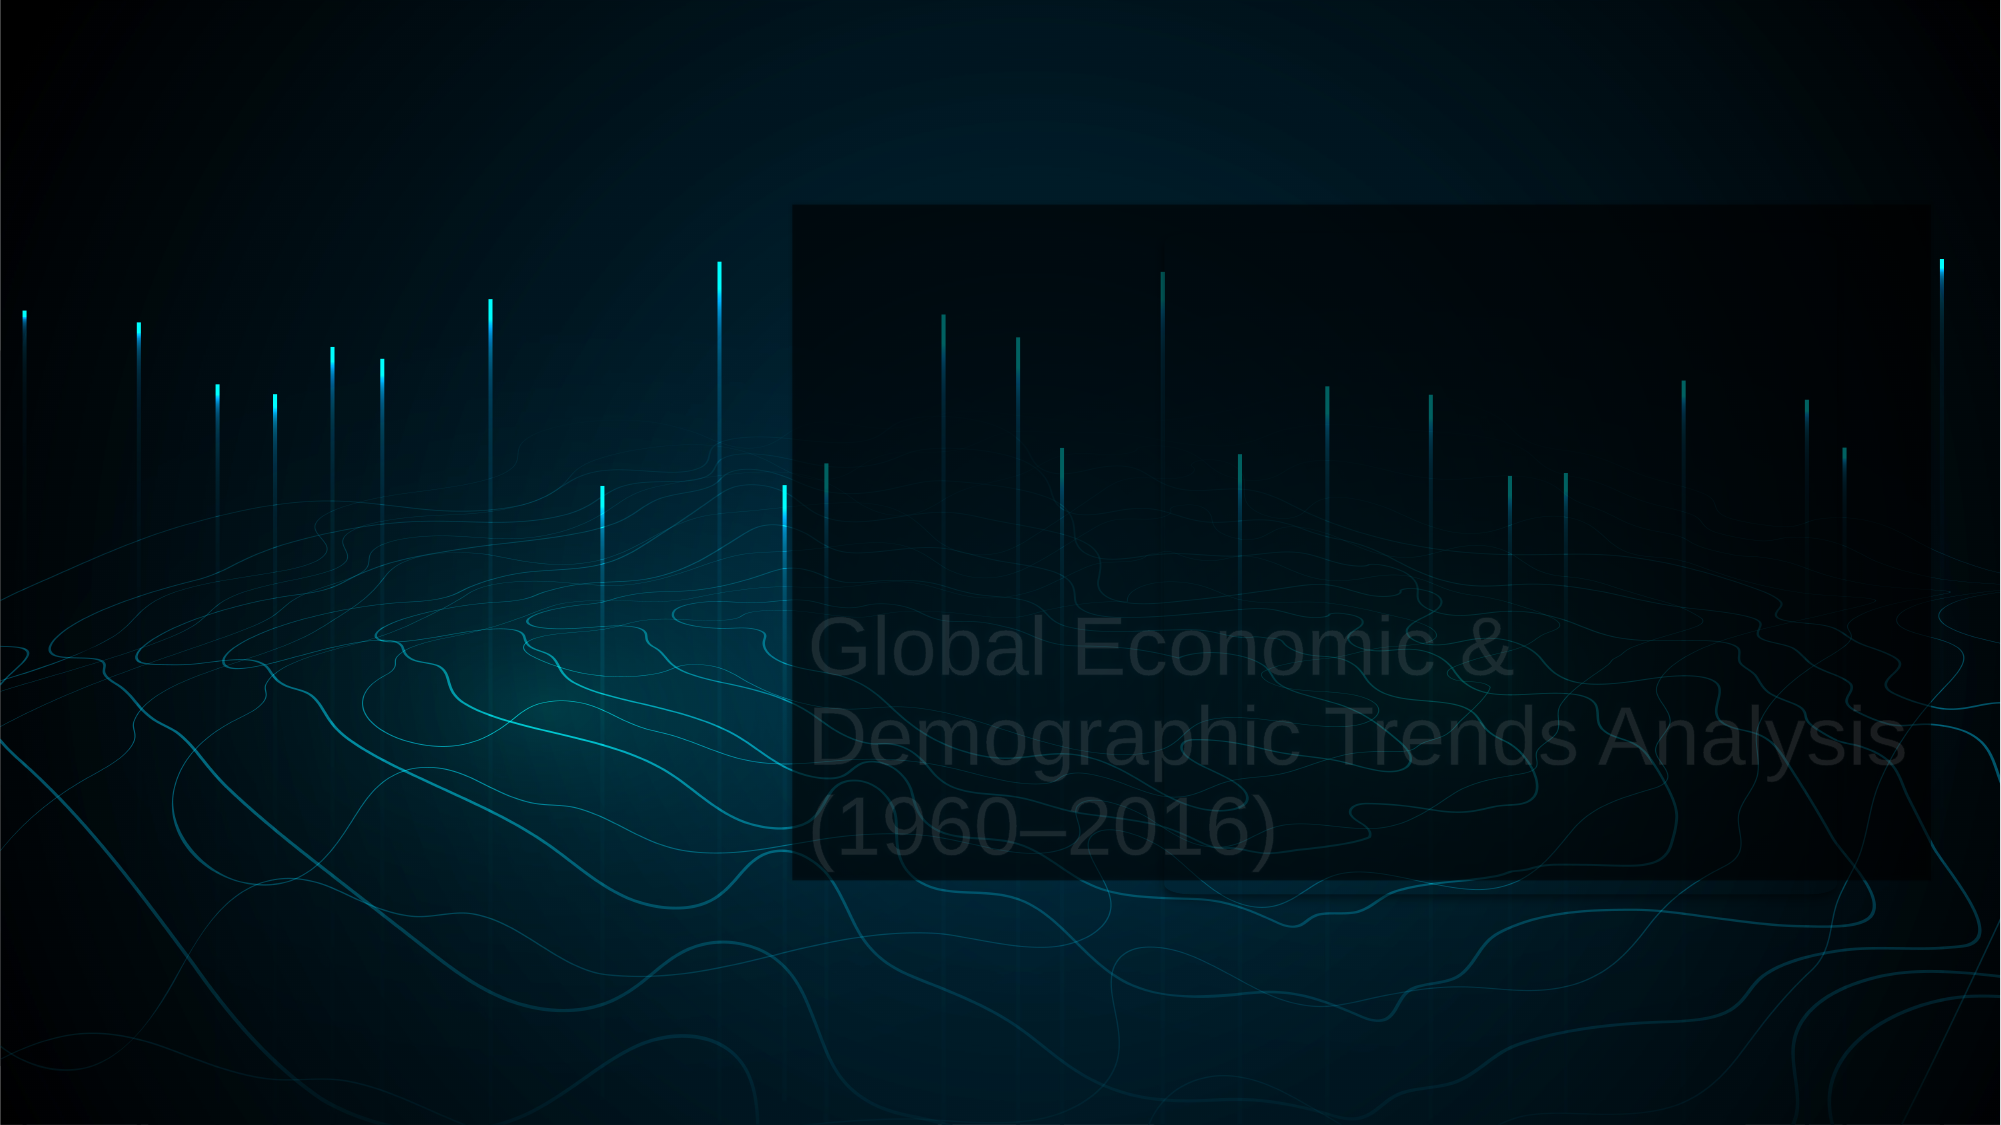

# Global Economic & Demographic Trends Analysis (1960–2016)